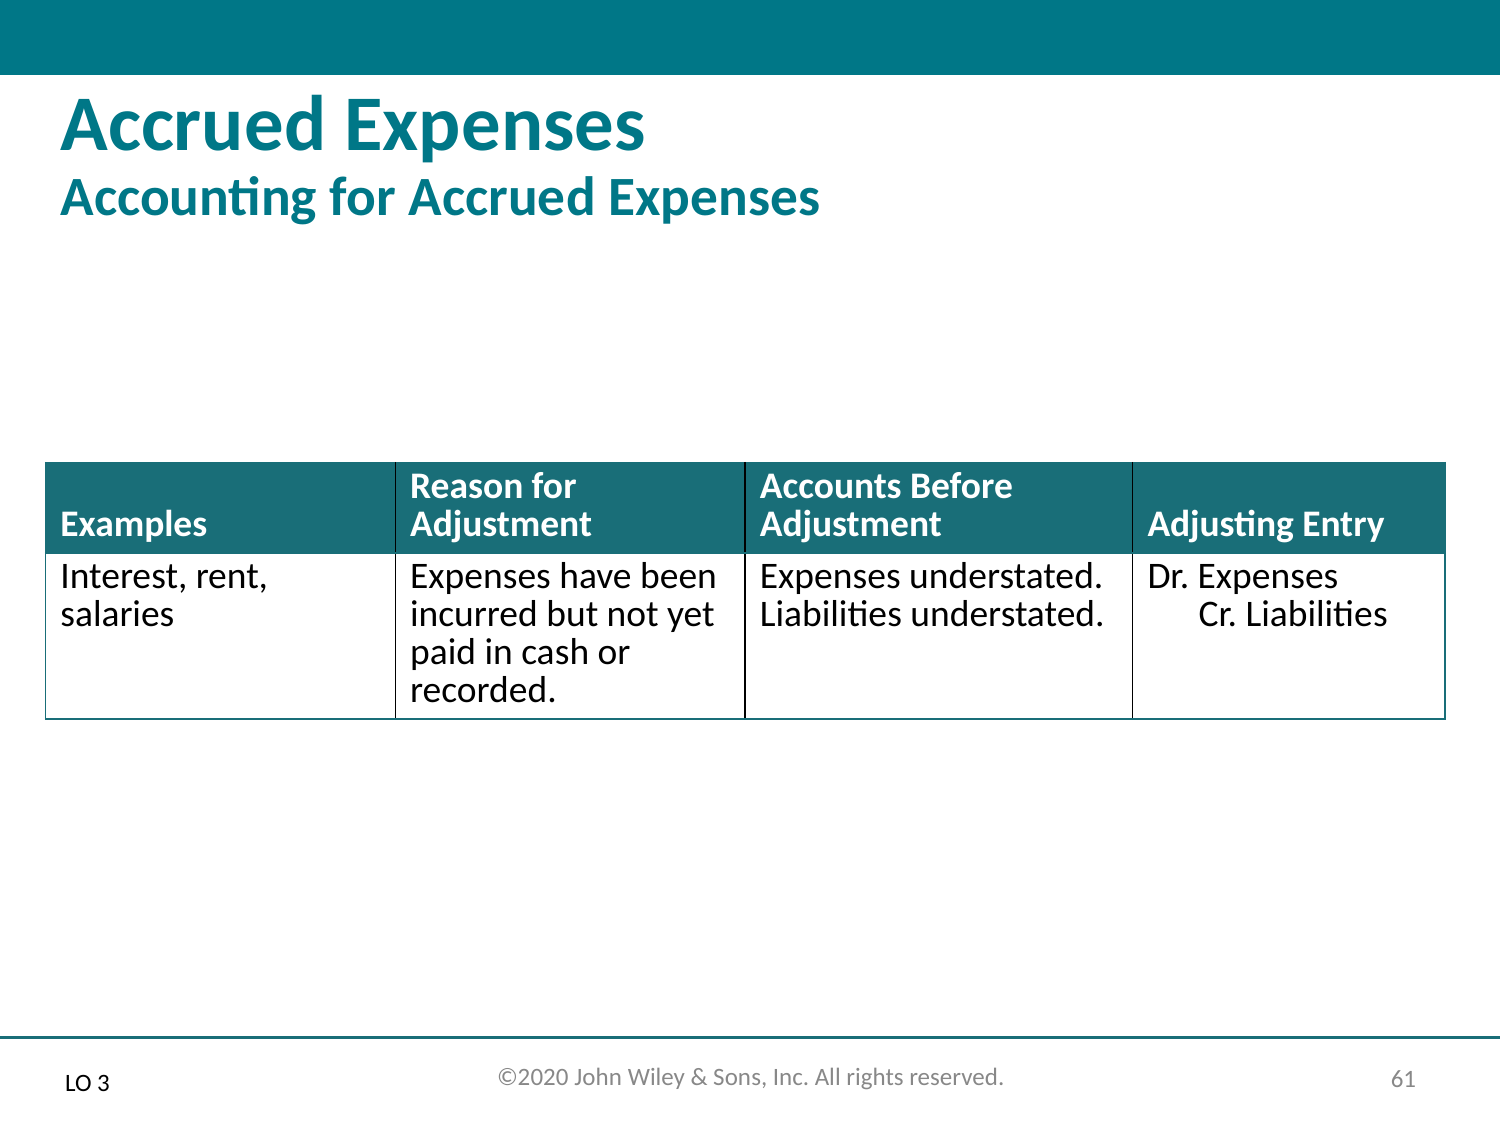

# Accrued Expenses Accounting for Accrued Expenses
| Examples | Reason for Adjustment | Accounts Before Adjustment | Adjusting Entry |
| --- | --- | --- | --- |
| Interest, rent, salaries | Expenses have been incurred but not yet paid in cash or recorded. | Expenses understated. Liabilities understated. | Dr. Expenses Cr. Liabilities |
LO 3